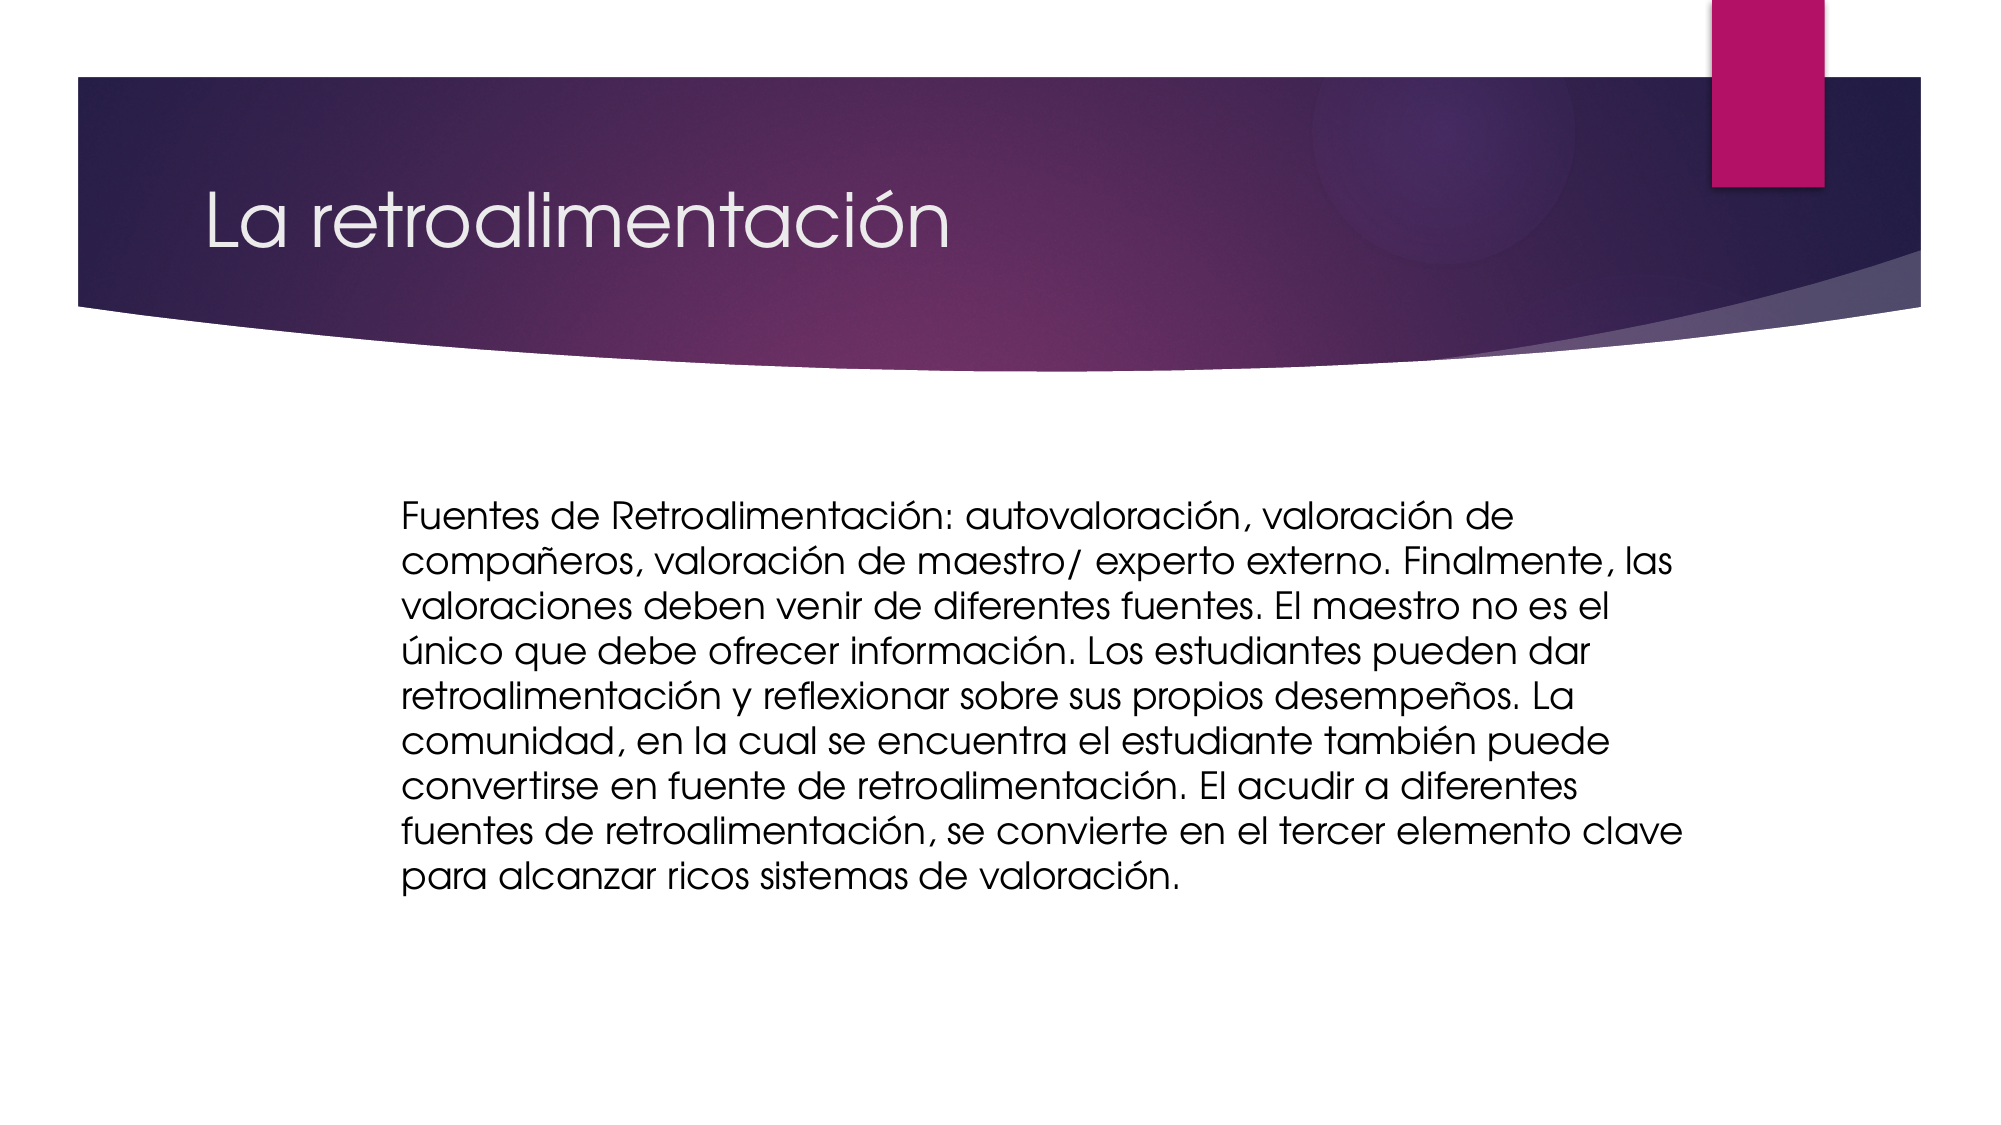

# La retroalimentación
Fuentes de Retroalimentación: autovaloración, valoración de compañeros, valoración de maestro/ experto externo. Finalmente, las valoraciones deben venir de diferentes fuentes. El maestro no es el único que debe ofrecer información. Los estudiantes pueden dar retroalimentación y reflexionar sobre sus propios desempeños. La comunidad, en la cual se encuentra el estudiante también puede convertirse en fuente de retroalimentación. El acudir a diferentes fuentes de retroalimentación, se convierte en el tercer elemento clave para alcanzar ricos sistemas de valoración.